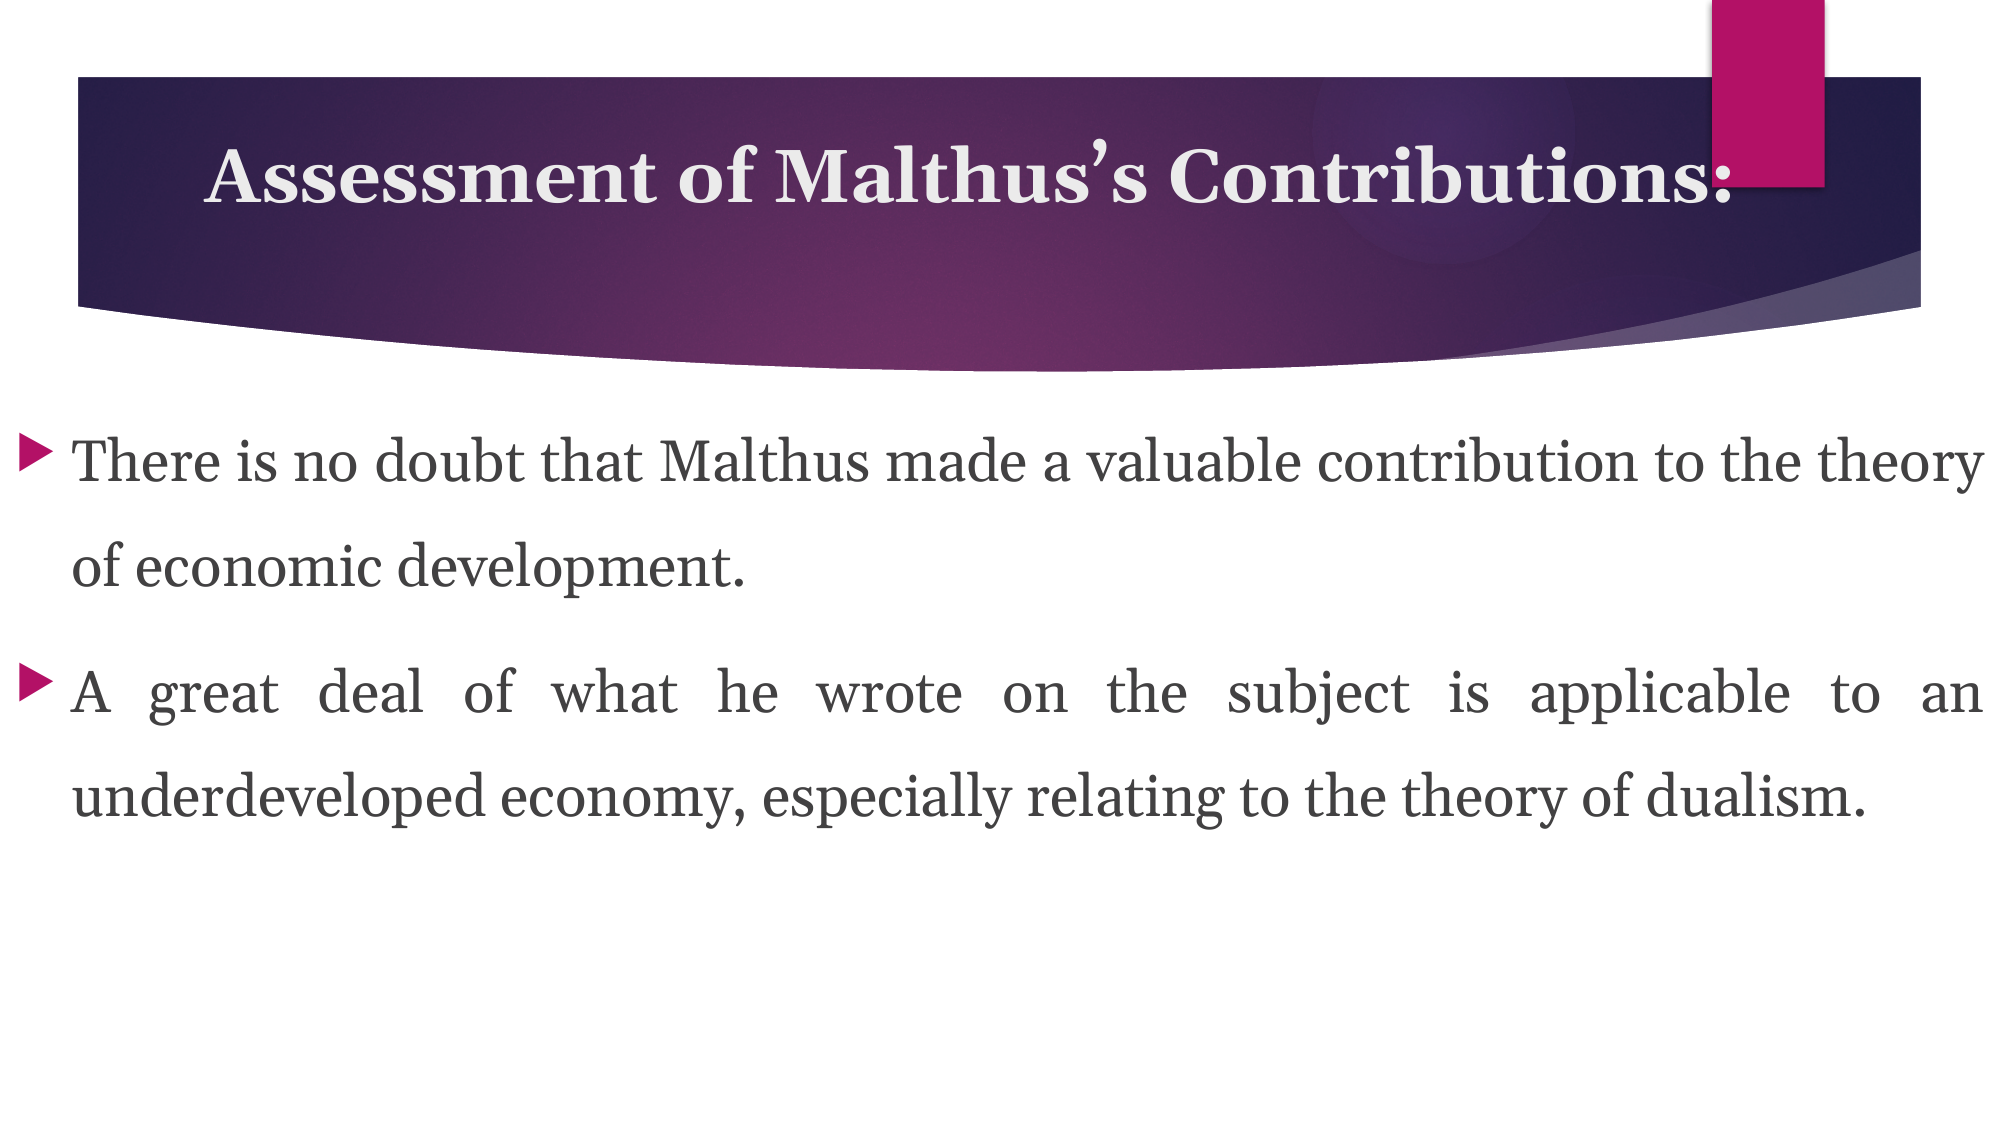

# Assessment of Malthus’s Contributions:
There is no doubt that Malthus made a valuable contribution to the theory of economic development.
A great deal of what he wrote on the subject is applicable to an underdeveloped economy, especially relating to the theory of dualism.